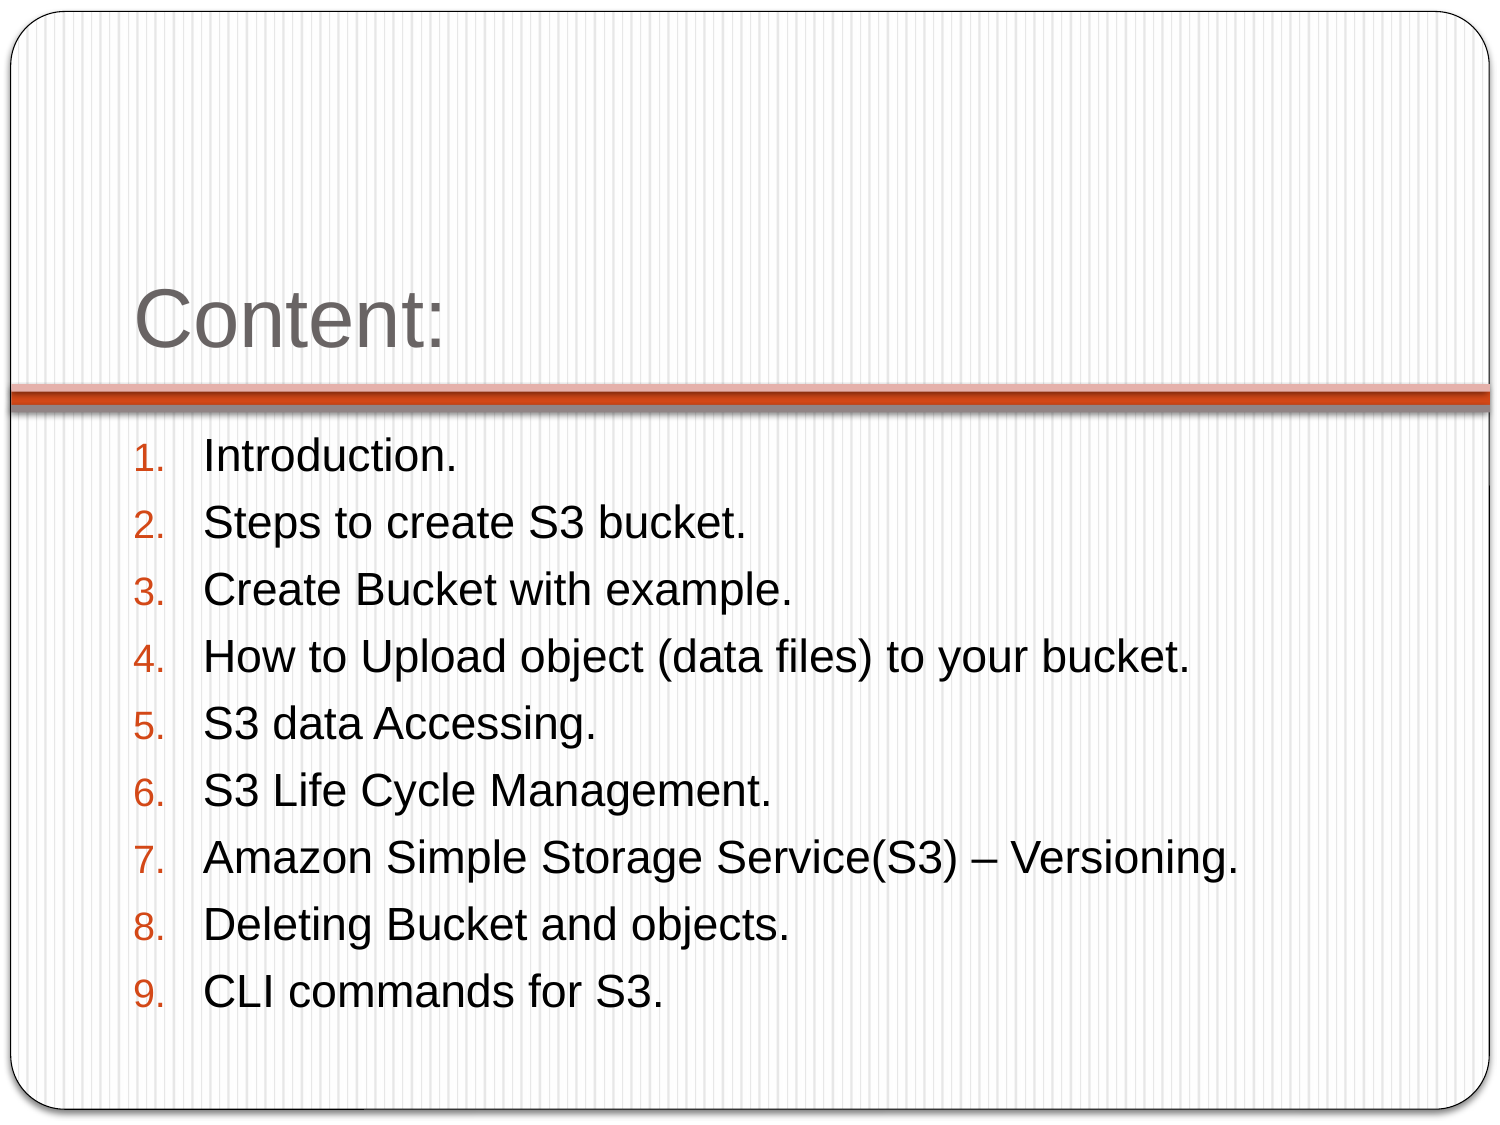

# Content:
Introduction.
Steps to create S3 bucket.
Create Bucket with example.
How to Upload object (data files) to your bucket.
S3 data Accessing.
S3 Life Cycle Management.
Amazon Simple Storage Service(S3) – Versioning.
Deleting Bucket and objects.
CLI commands for S3.